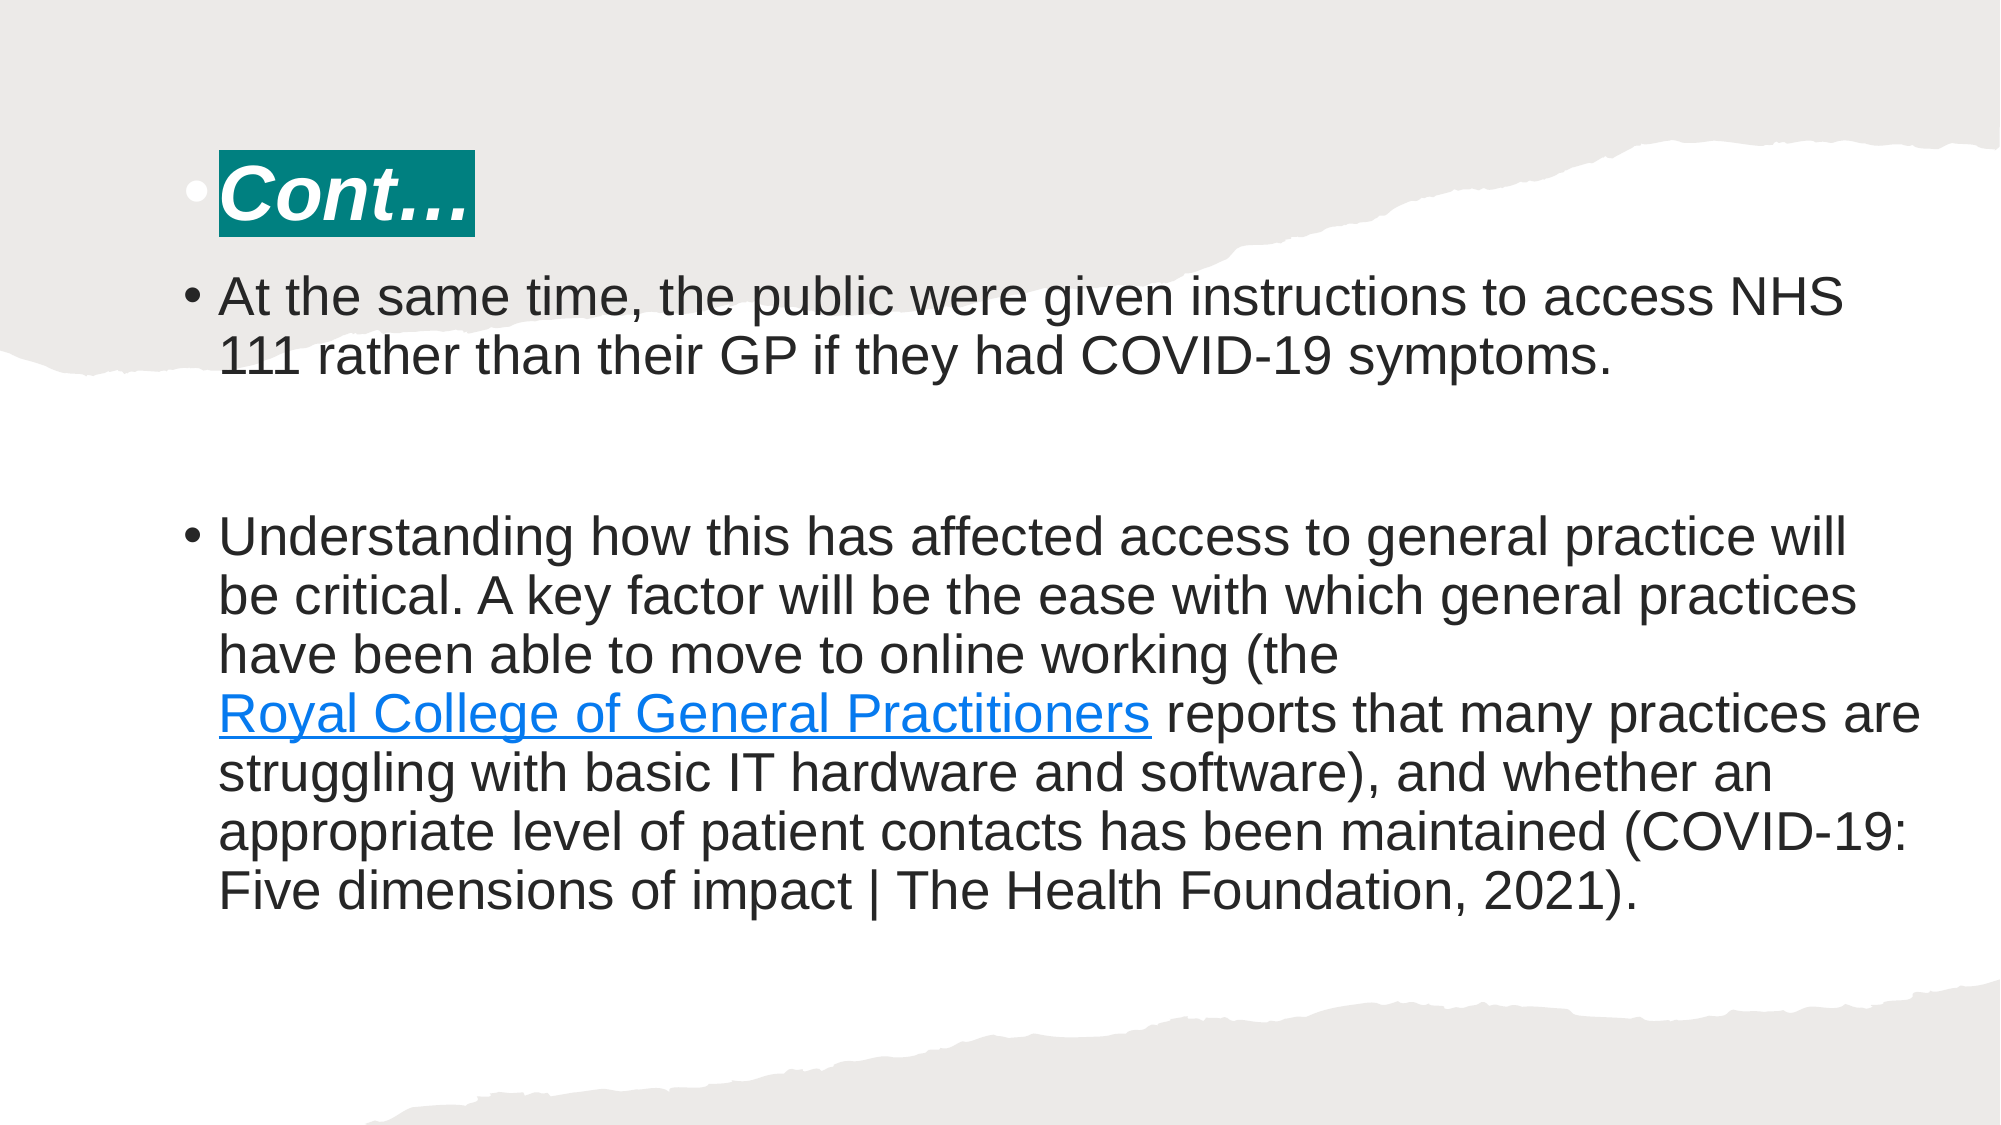

Cont…
At the same time, the public were given instructions to access NHS 111 rather than their GP if they had COVID-19 symptoms.

Understanding how this has affected access to general practice will be critical. A key factor will be the ease with which general practices have been able to move to online working (the Royal College of General Practitioners reports that many practices are struggling with basic IT hardware and software), and whether an appropriate level of patient contacts has been maintained (COVID-19: Five dimensions of impact | The Health Foundation, 2021).